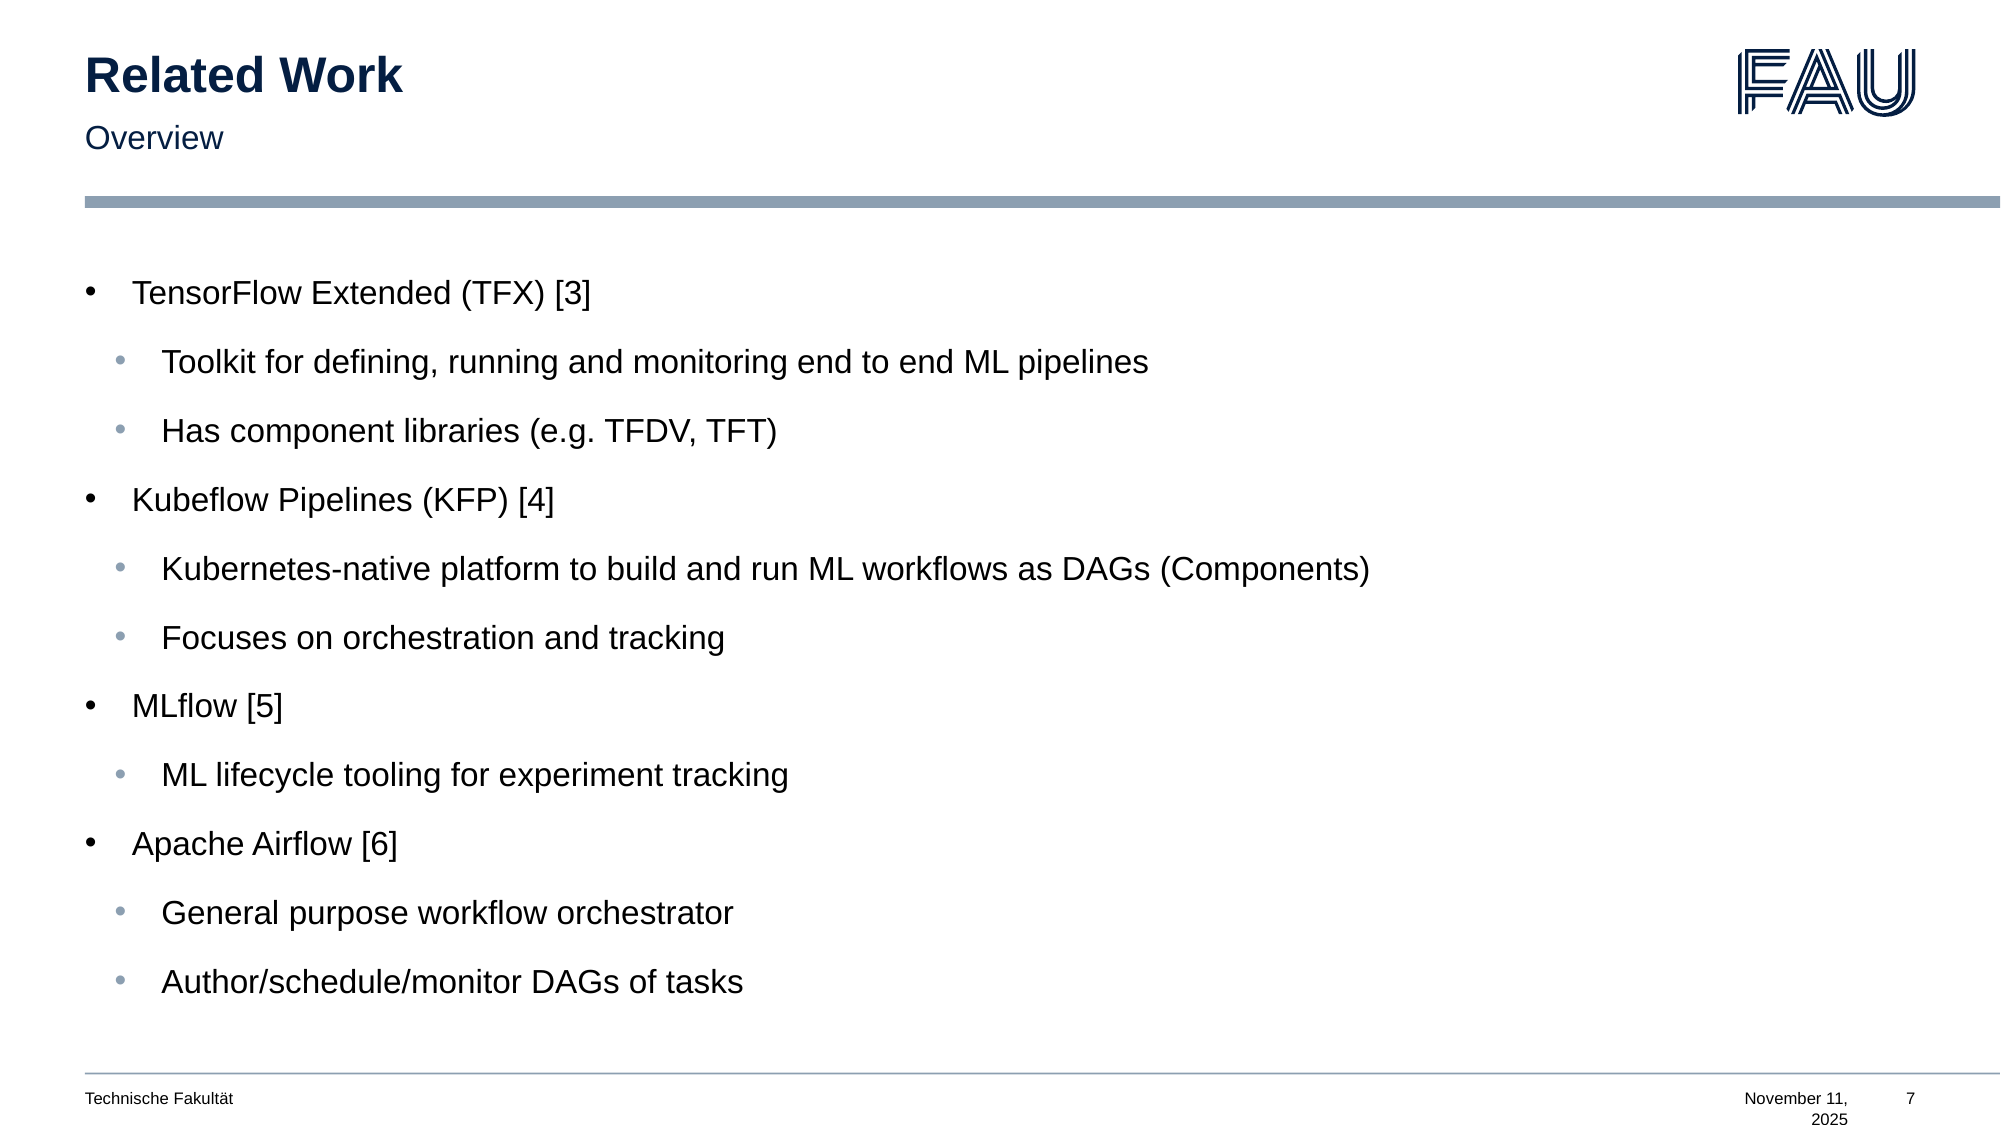

# Related Work

Overview
TensorFlow Extended (TFX) [3]
Toolkit for defining, running and monitoring end to end ML pipelines
Has component libraries (e.g. TFDV, TFT)
Kubeflow Pipelines (KFP) [4]
Kubernetes-native platform to build and run ML workflows as DAGs (Components)
Focuses on orchestration and tracking
MLflow [5]
ML lifecycle tooling for experiment tracking
Apache Airflow [6]
General purpose workflow orchestrator
Author/schedule/monitor DAGs of tasks
Technische Fakultät
November 11, 2025
7